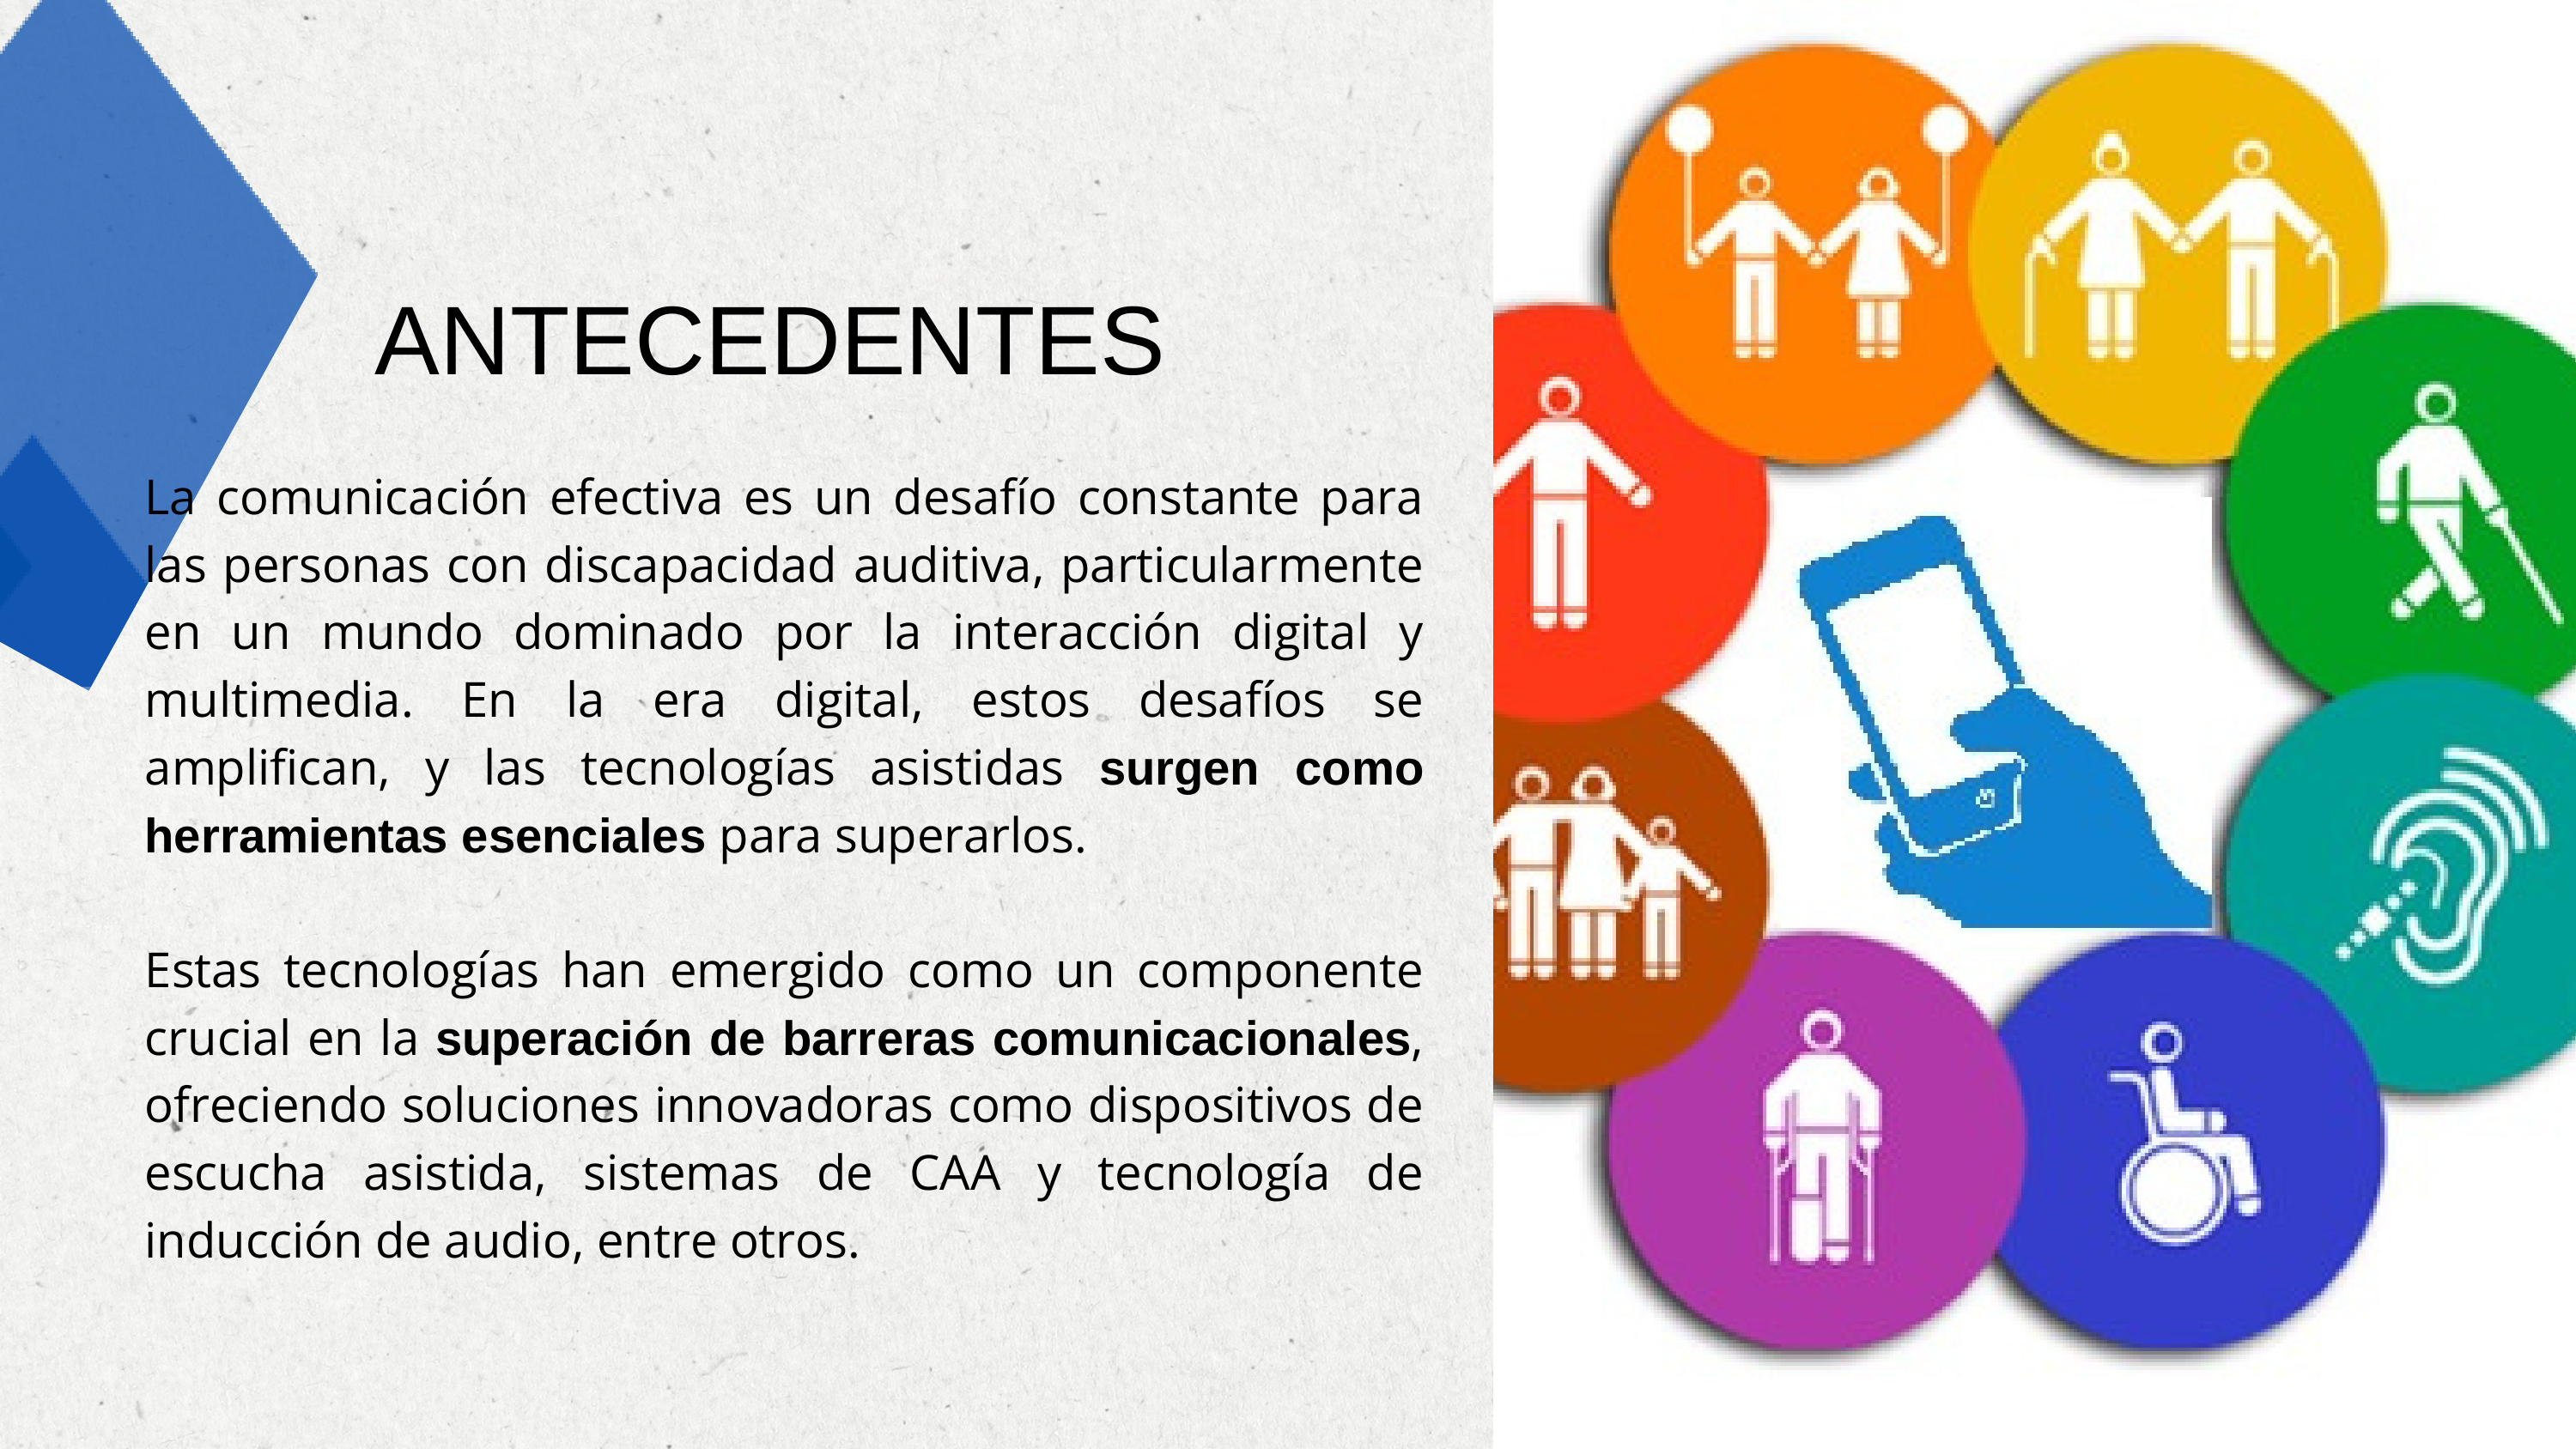

ANTECEDENTES
La comunicación efectiva es un desafío constante para las personas con discapacidad auditiva, particularmente en un mundo dominado por la interacción digital y multimedia. En la era digital, estos desafíos se amplifican, y las tecnologías asistidas surgen como herramientas esenciales para superarlos.

Estas tecnologías han emergido como un componente crucial en la superación de barreras comunicacionales, ofreciendo soluciones innovadoras como dispositivos de escucha asistida, sistemas de CAA y tecnología de inducción de audio, entre otros.